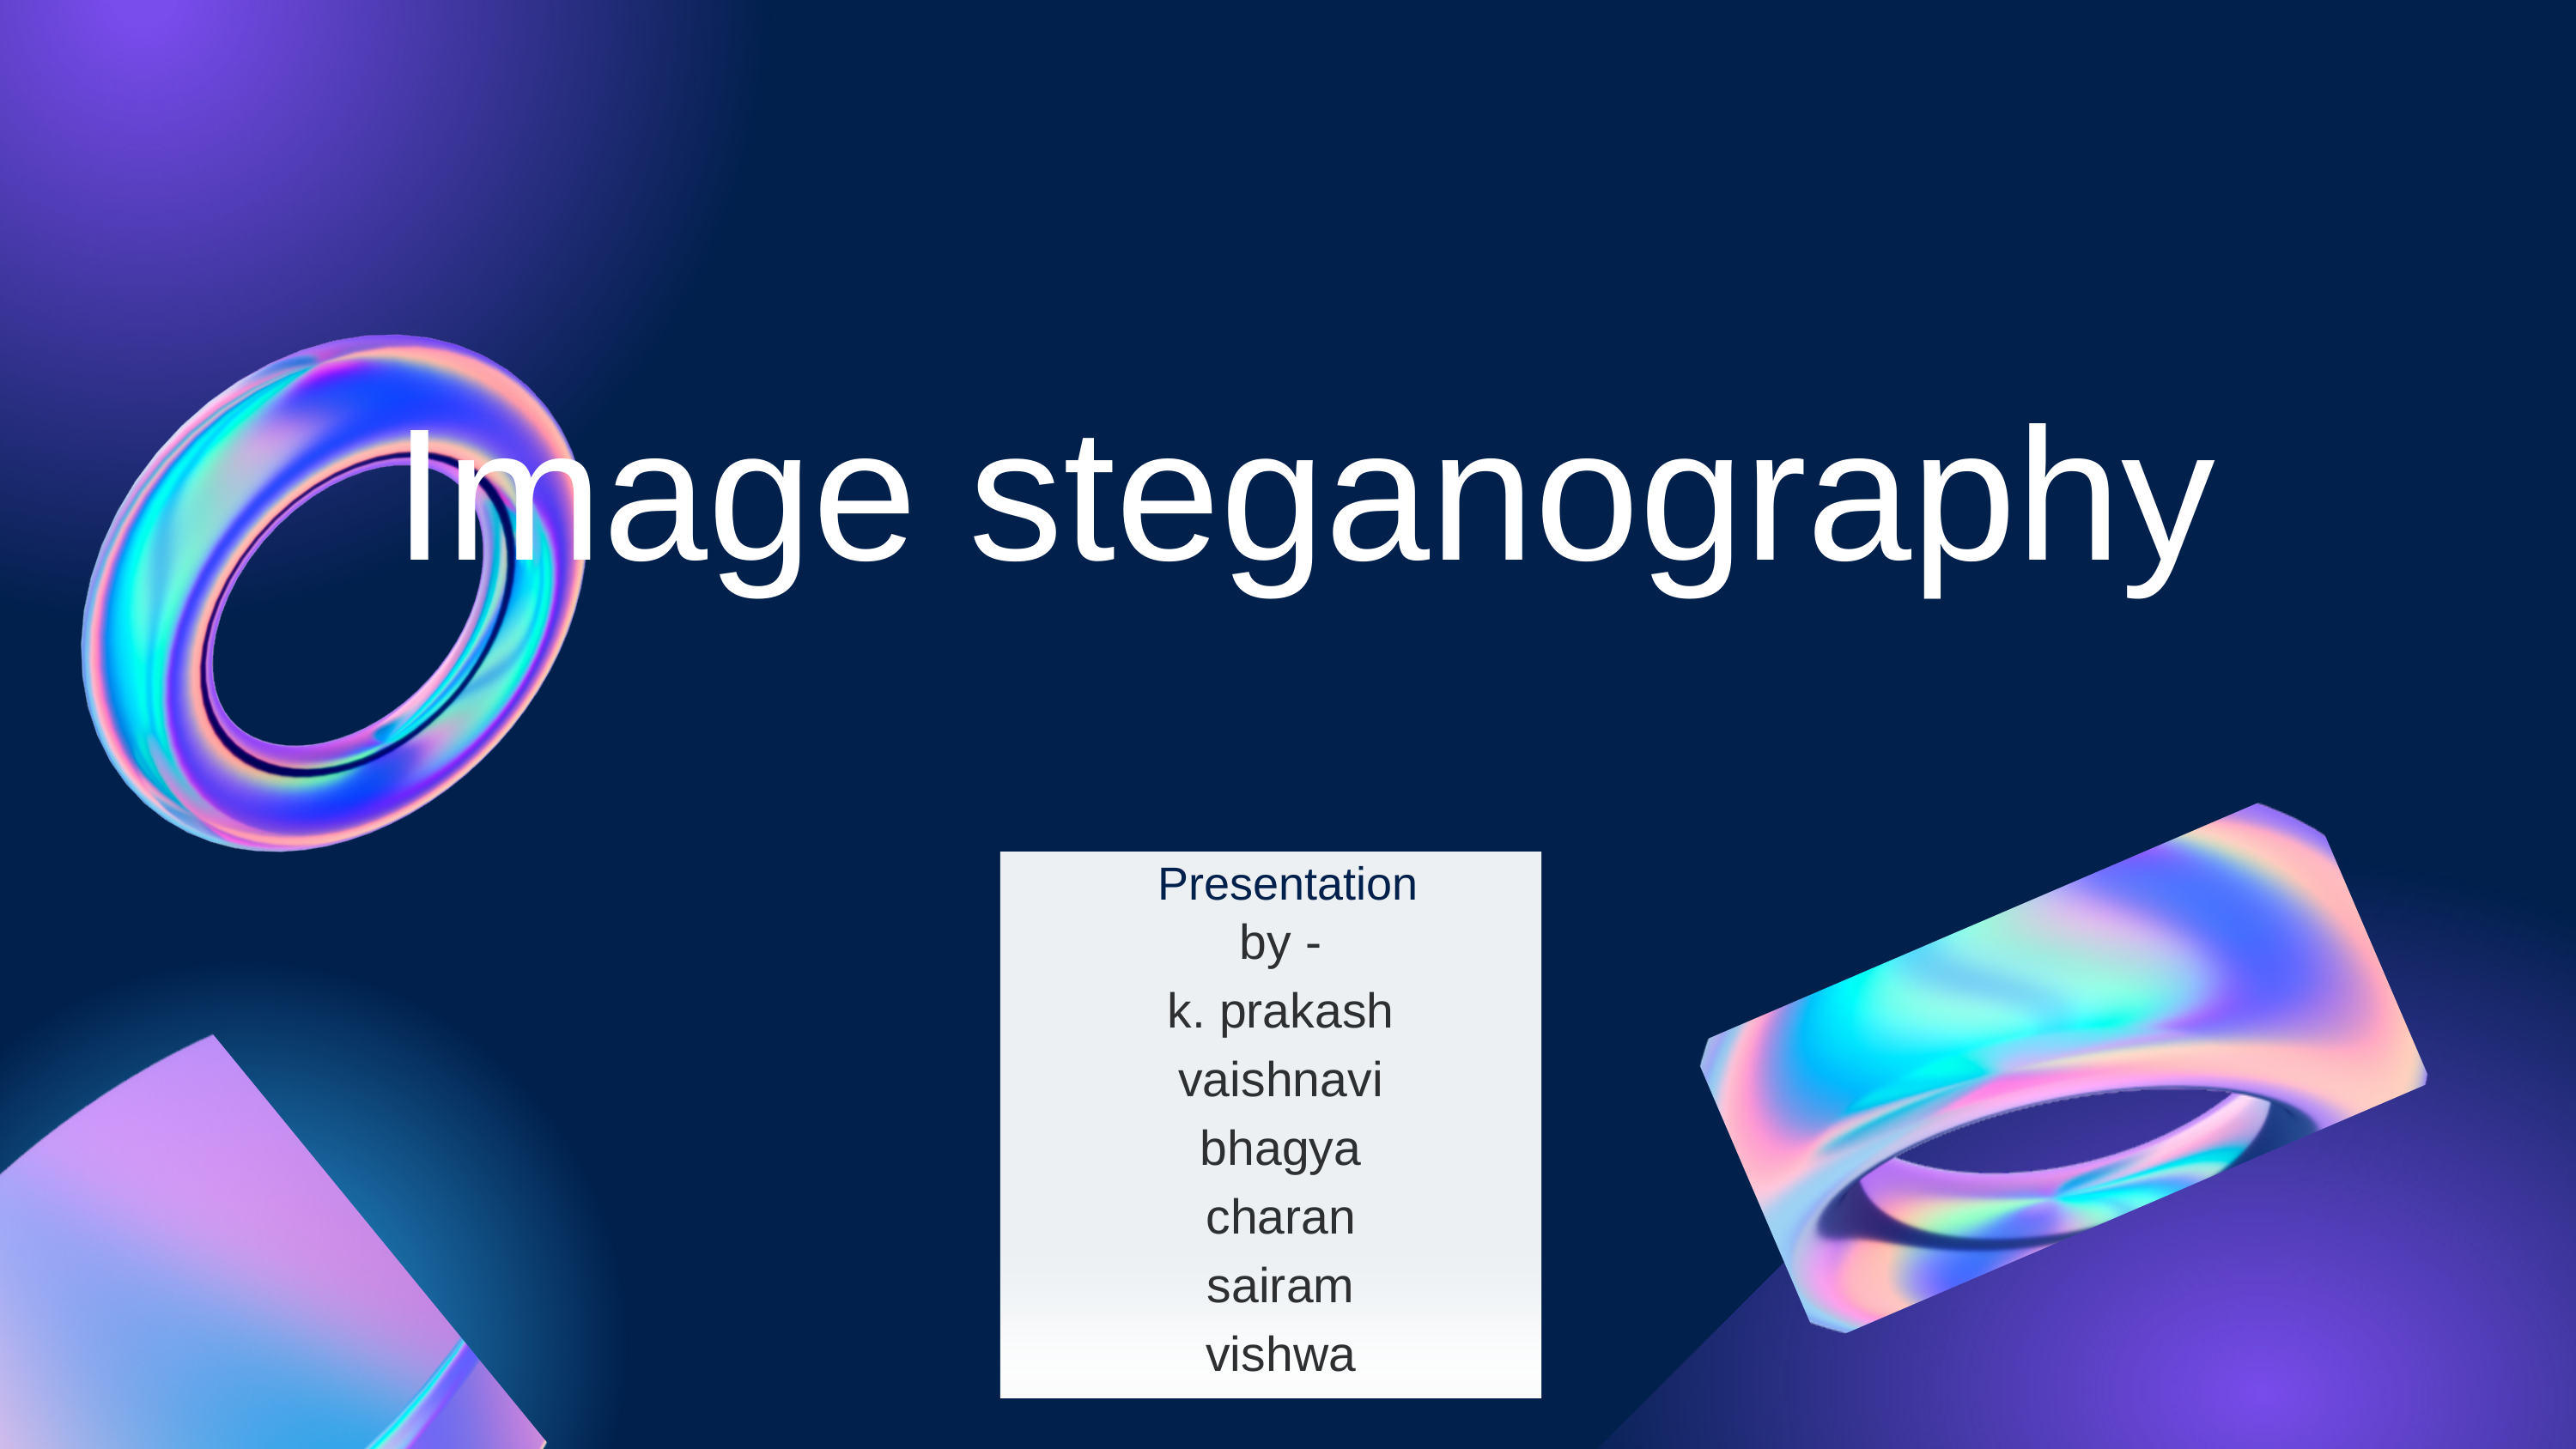

Image steganography

Presentation

by -
k. prakash
vaishnavi
bhagya
charan
sairam
vishwa